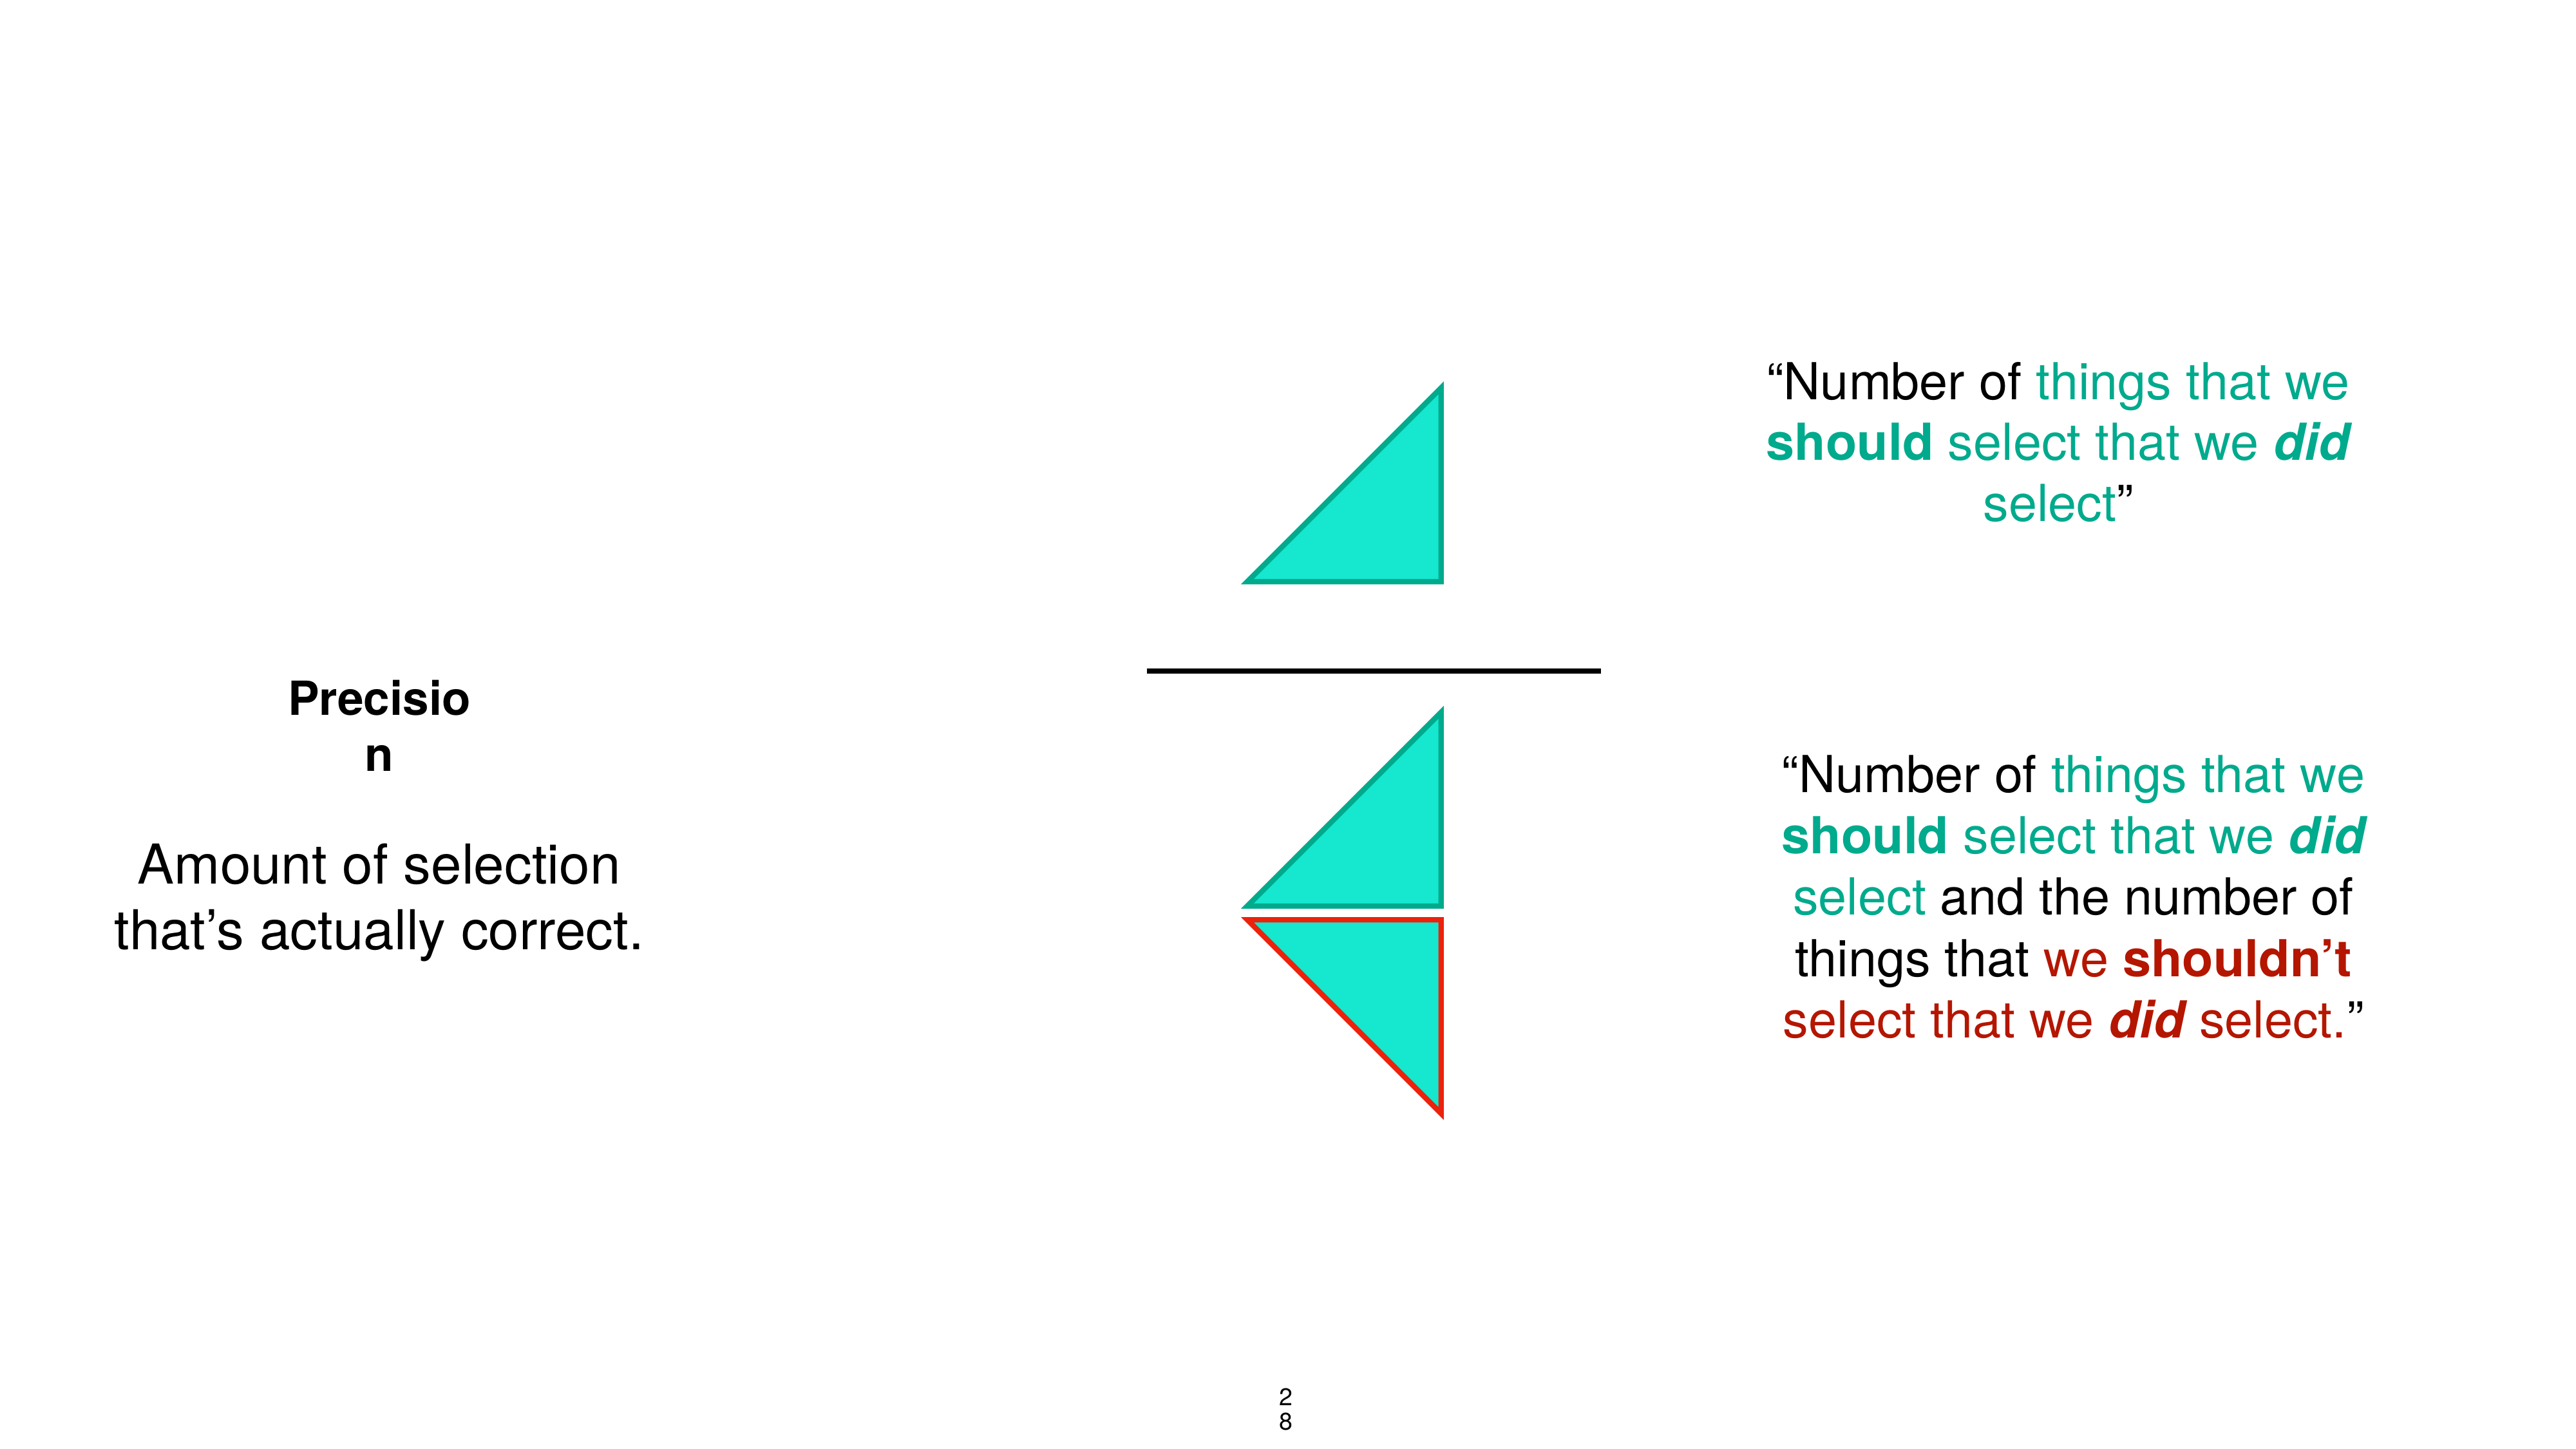

“Number of things that we should select that we did select”

Precision

“Number of things that we should select that we did select and the number of things that we shouldn’t select that we did select.”
Amount of selection that’s actually correct.

28